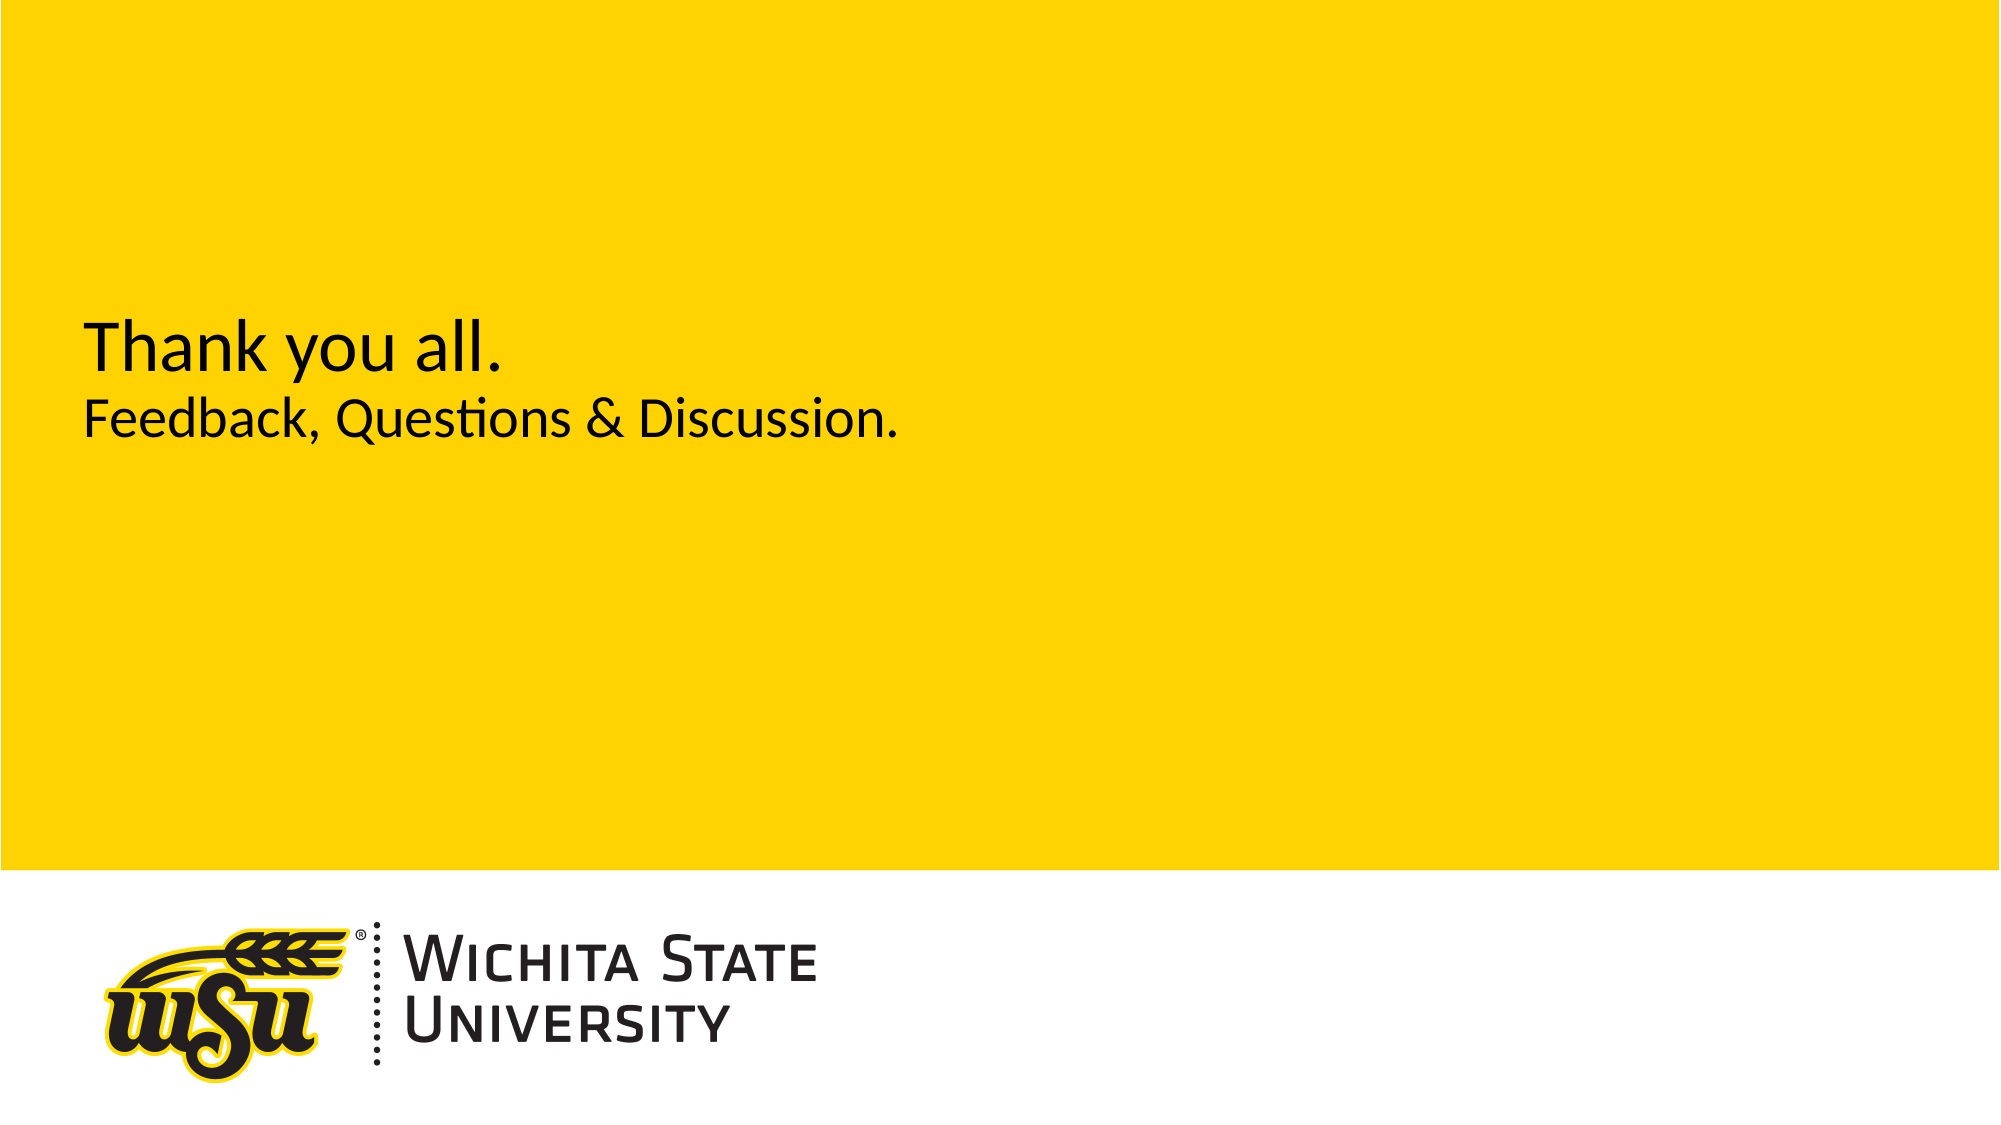

# Thank you all. Feedback, Questions & Discussion.